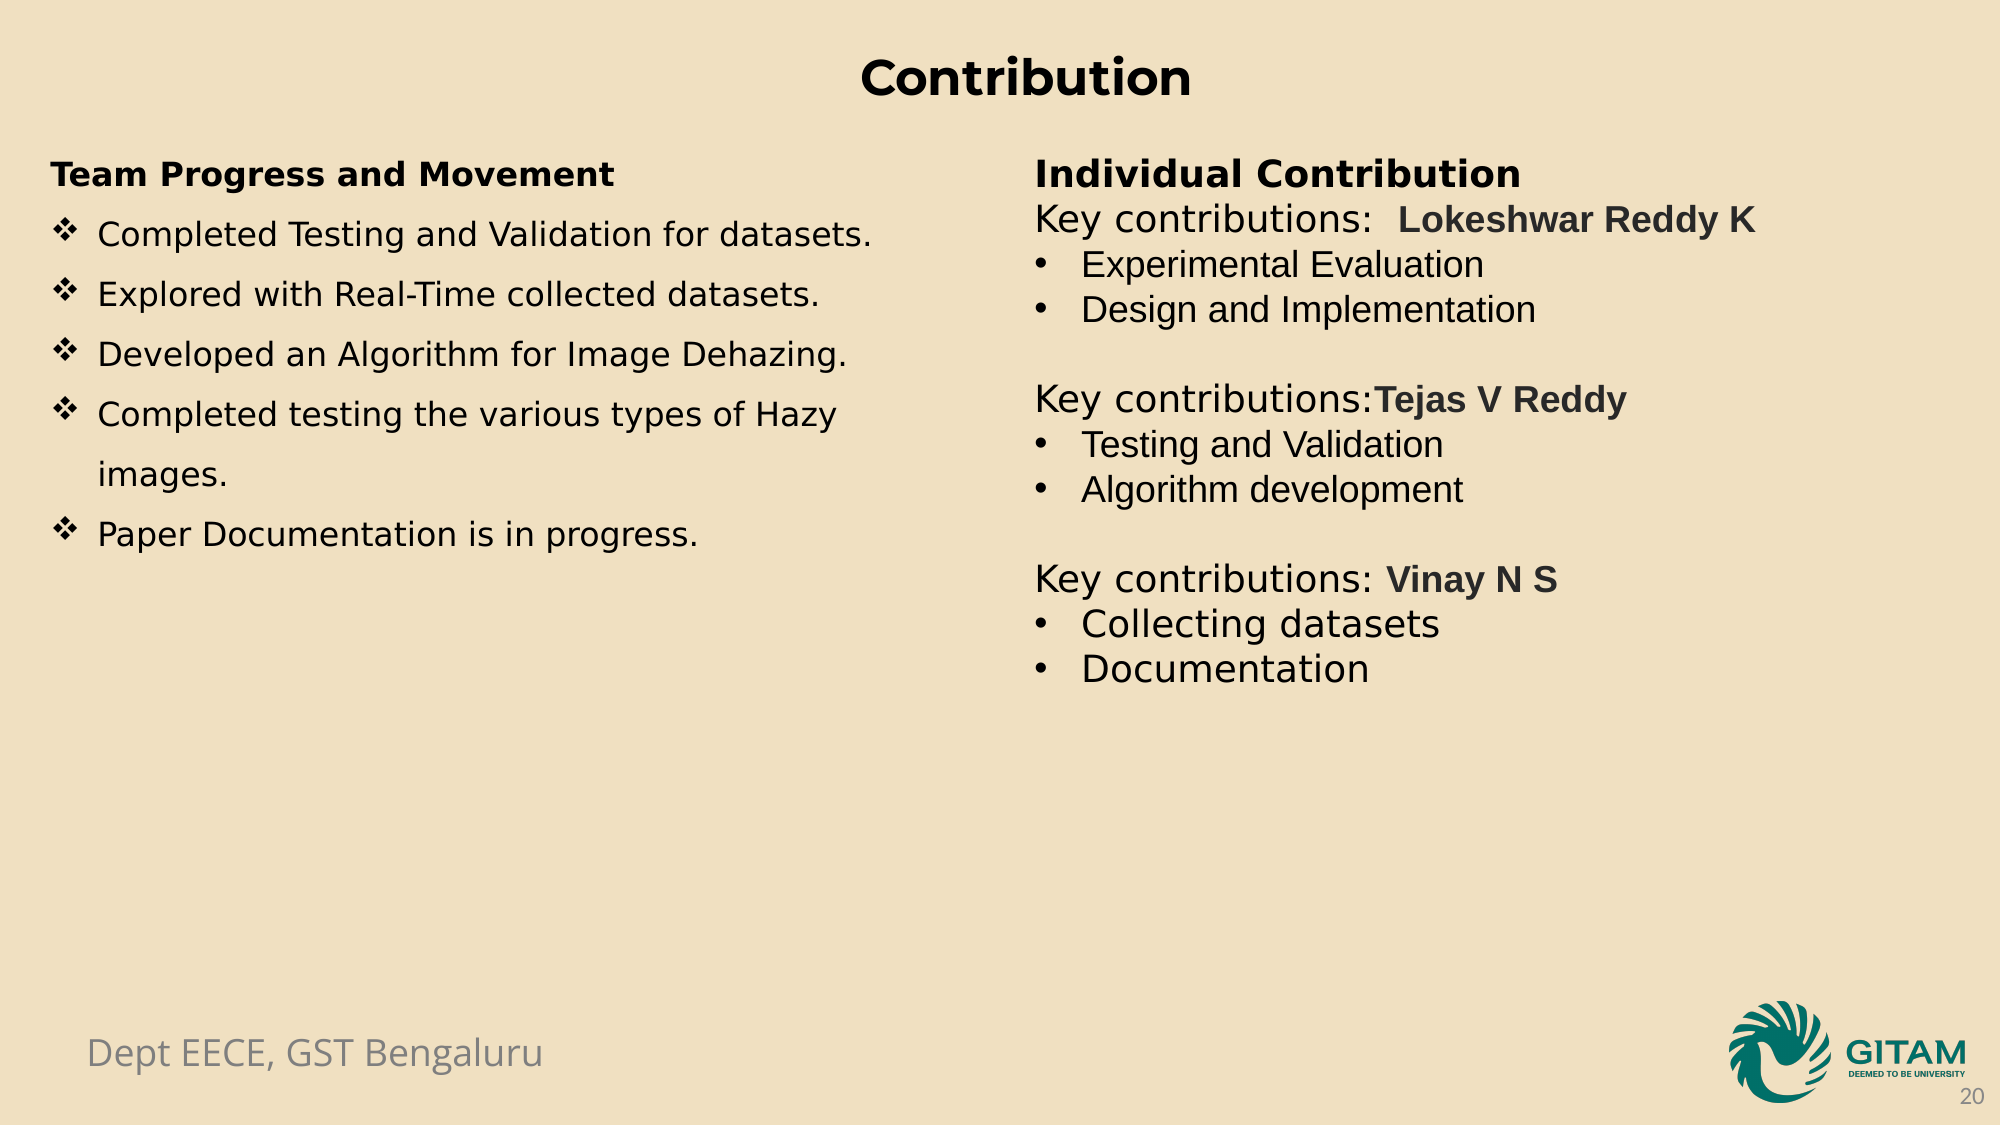

Contribution
Individual Contribution
Key contributions:  Lokeshwar Reddy K
Experimental Evaluation
Design and Implementation

Key contributions:Tejas V Reddy
Testing and Validation
Algorithm development

Key contributions: Vinay N S
Collecting datasets
Documentation

Team Progress and Movement
Completed Testing and Validation for datasets.
Explored with Real-Time collected datasets.
Developed an Algorithm for Image Dehazing.
Completed testing the various types of Hazy images.
Paper Documentation is in progress.

20